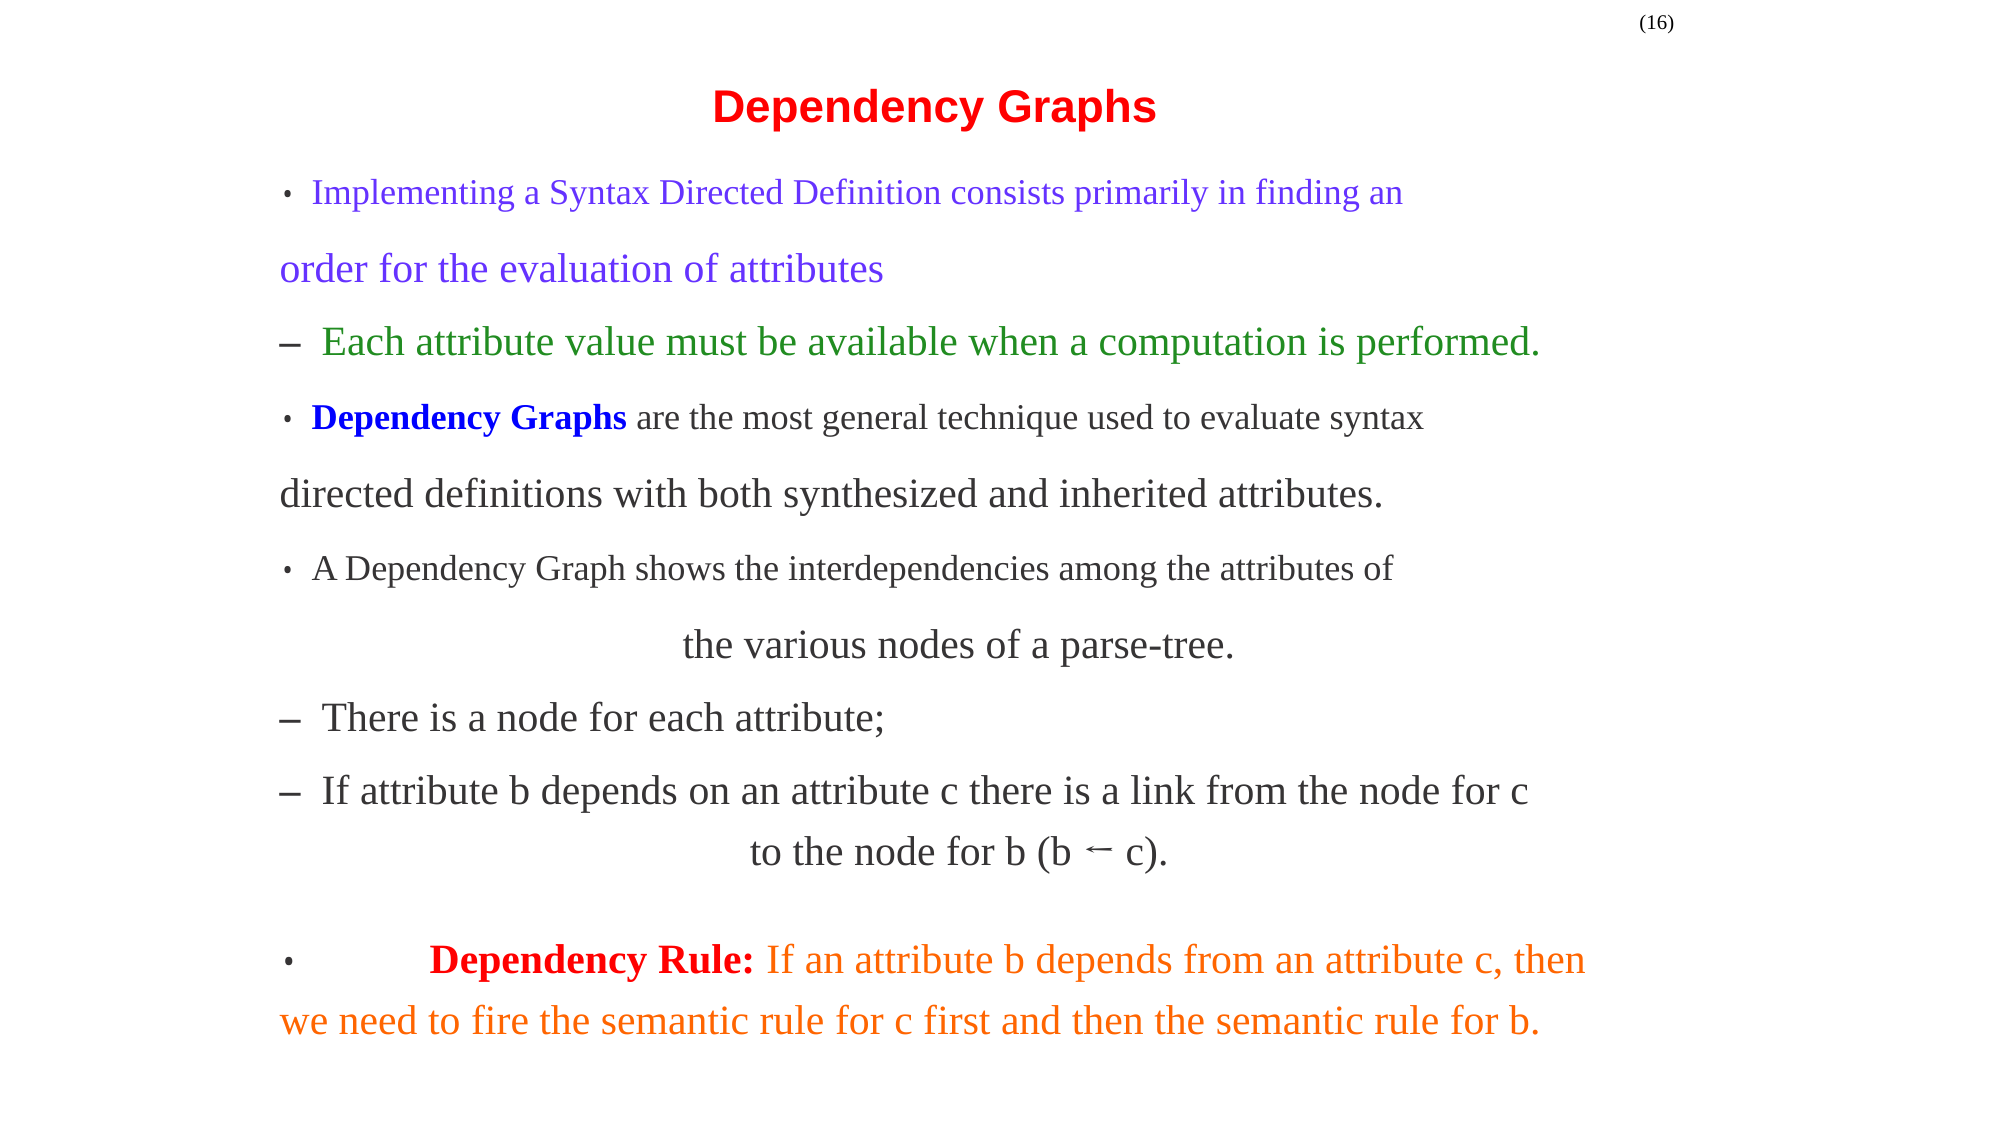

(16)
Dependency Graphs
•  Implementing a Syntax Directed Definition consists primarily in finding an
order for the evaluation of attributes
–  Each attribute value must be available when a computation is performed.
•  Dependency Graphs are the most general technique used to evaluate syntax
directed definitions with both synthesized and inherited attributes.
•  A Dependency Graph shows the interdependencies among the attributes of
the various nodes of a parse-tree.
–  There is a node for each attribute;
–  If attribute b depends on an attribute c there is a link from the node for c
to the node for b (b ← c).
• 	Dependency Rule: If an attribute b depends from an attribute c, then we need to fire the semantic rule for c first and then the semantic rule for b.